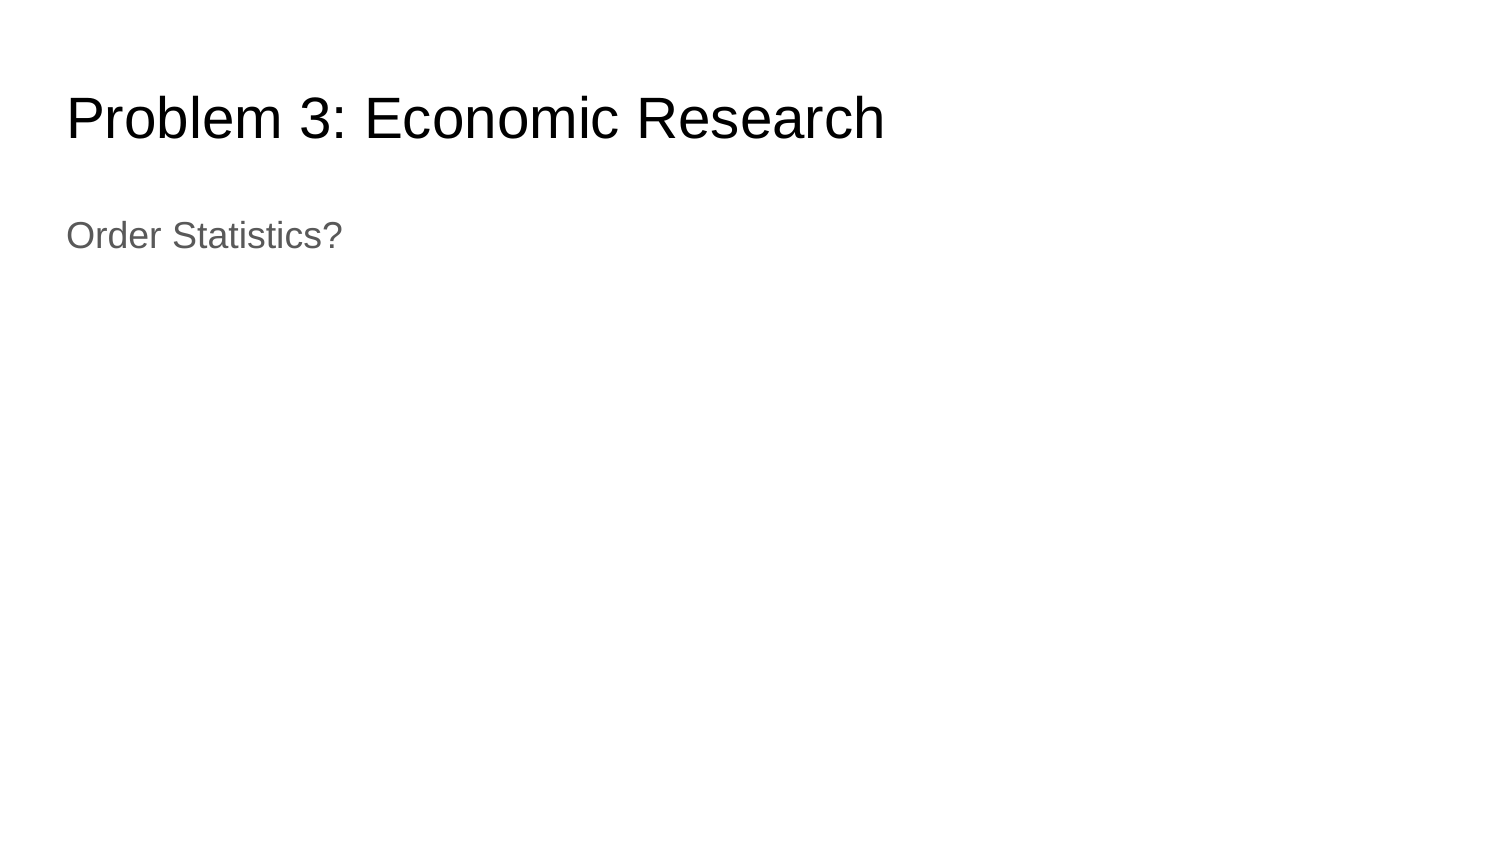

# Problem 3: Economic Research

Order Statistics?